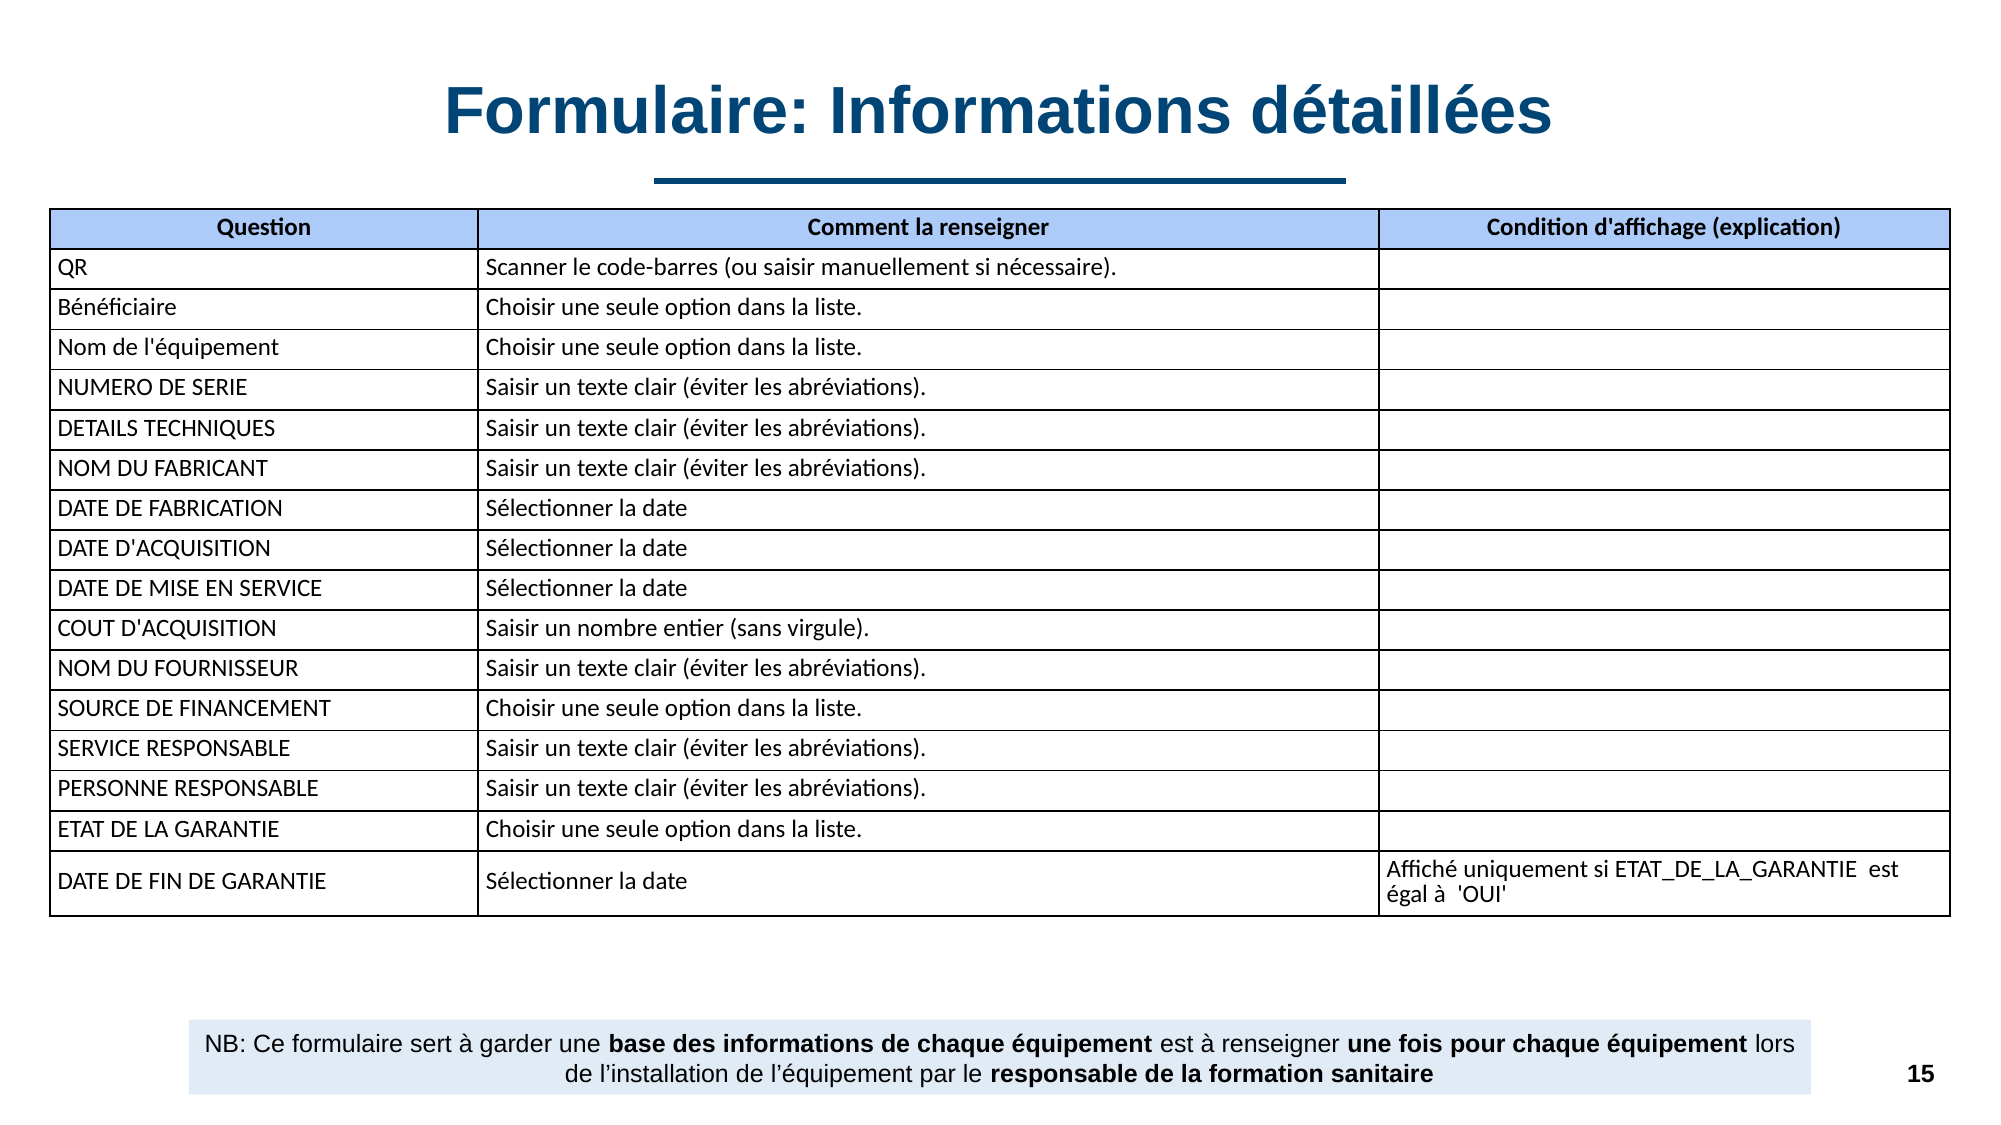

# Formulaire: Informations détaillées
| Question | Comment la renseigner | Condition d'affichage (explication) |
| --- | --- | --- |
| QR | Scanner le code-barres (ou saisir manuellement si nécessaire). |  |
| Bénéficiaire | Choisir une seule option dans la liste. |  |
| Nom de l'équipement | Choisir une seule option dans la liste. |  |
| NUMERO DE SERIE | Saisir un texte clair (éviter les abréviations). |  |
| DETAILS TECHNIQUES | Saisir un texte clair (éviter les abréviations). |  |
| NOM DU FABRICANT | Saisir un texte clair (éviter les abréviations). |  |
| DATE DE FABRICATION | Sélectionner la date |  |
| DATE D'ACQUISITION | Sélectionner la date |  |
| DATE DE MISE EN SERVICE | Sélectionner la date |  |
| COUT D'ACQUISITION | Saisir un nombre entier (sans virgule). |  |
| NOM DU FOURNISSEUR | Saisir un texte clair (éviter les abréviations). |  |
| SOURCE DE FINANCEMENT | Choisir une seule option dans la liste. |  |
| SERVICE RESPONSABLE | Saisir un texte clair (éviter les abréviations). |  |
| PERSONNE RESPONSABLE | Saisir un texte clair (éviter les abréviations). |  |
| ETAT DE LA GARANTIE | Choisir une seule option dans la liste. |  |
| DATE DE FIN DE GARANTIE | Sélectionner la date | Affiché uniquement si ETAT\_DE\_LA\_GARANTIE est égal à 'OUI' |
NB: Ce formulaire sert à garder une base des informations de chaque équipement est à renseigner une fois pour chaque équipement lors de l’installation de l’équipement par le responsable de la formation sanitaire
15